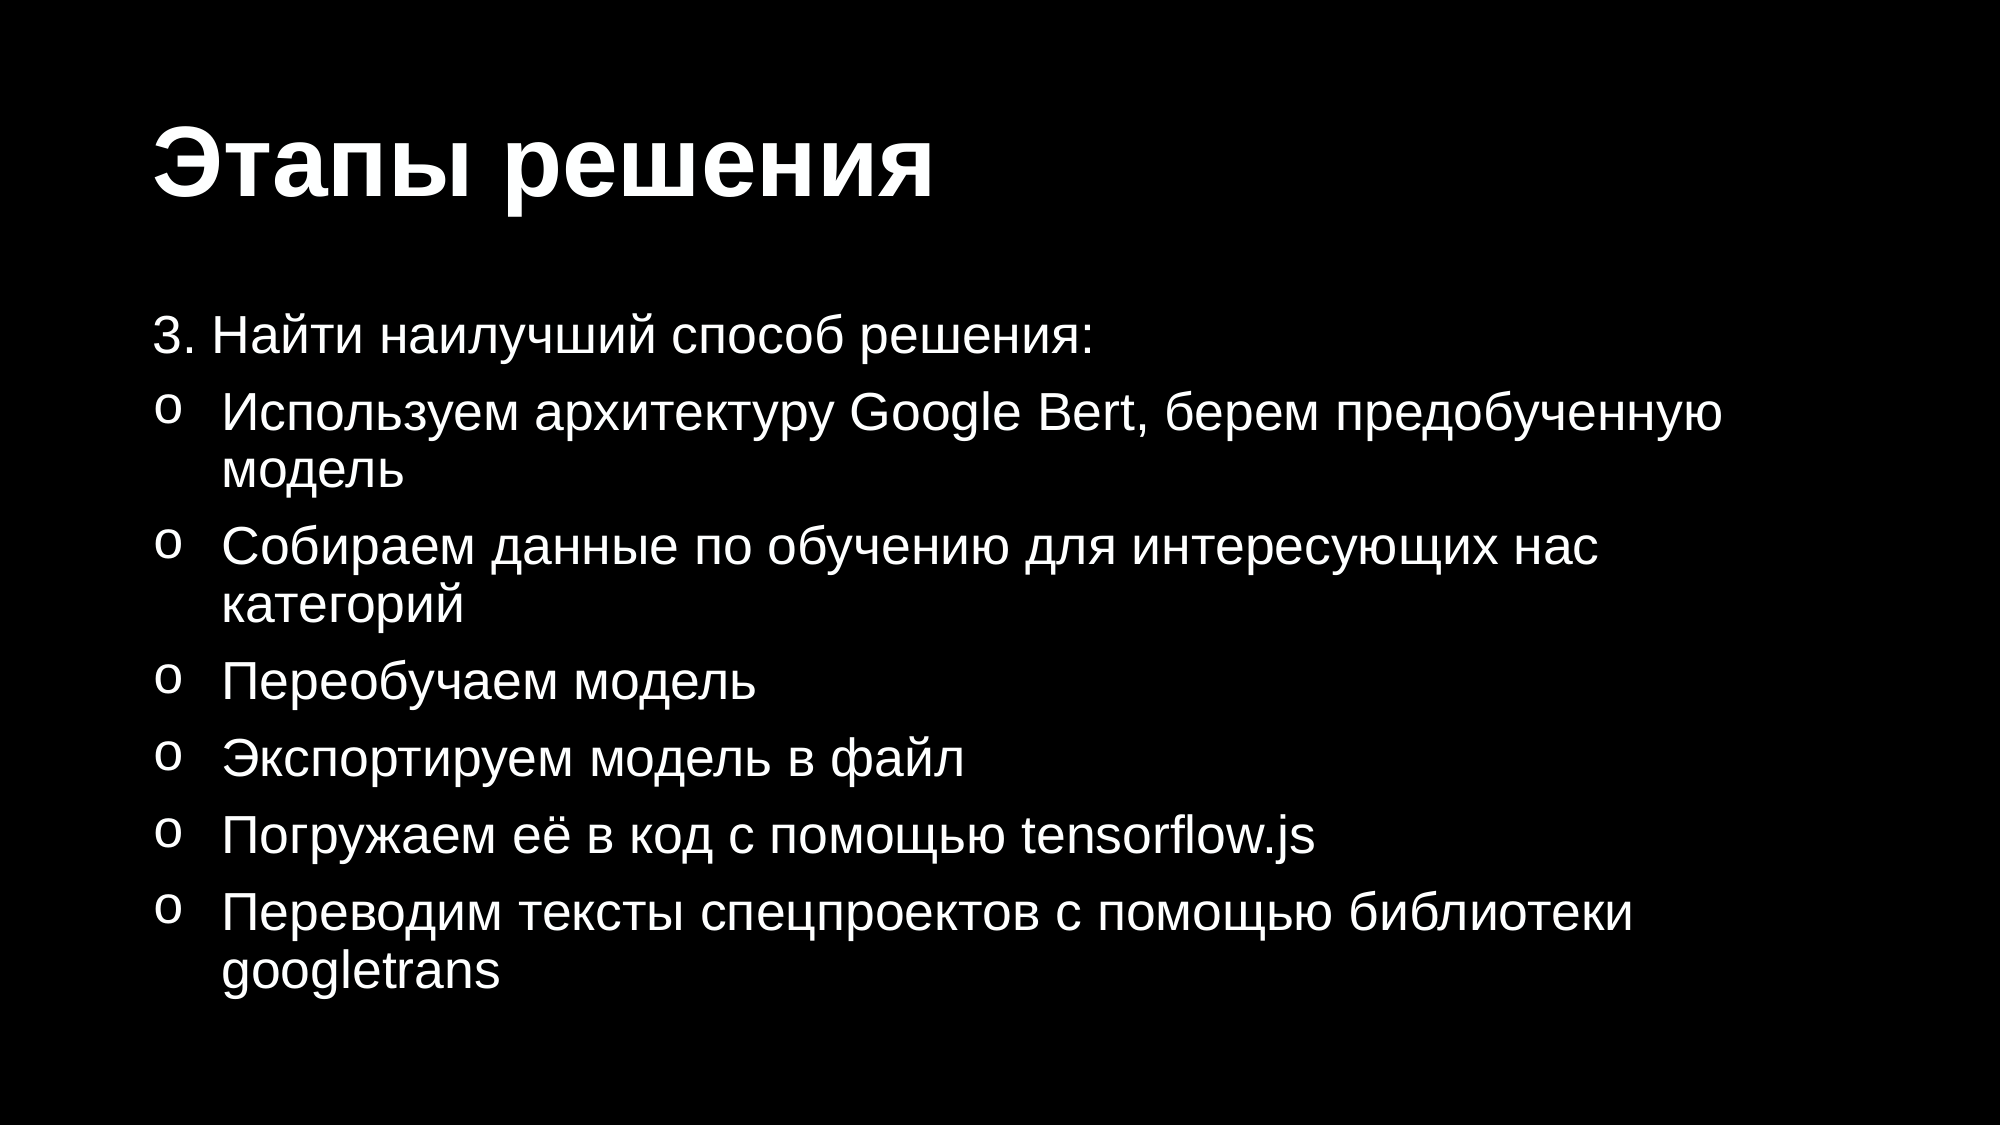

# Этапы решения
3. Найти наилучший способ решения:
Используем архитектуру Google Bert, берем предобученную модель
Собираем данные по обучению для интересующих нас категорий
Переобучаем модель
Экспортируем модель в файл
Погружаем её в код с помощью tensorflow.js
Переводим тексты спецпроектов с помощью библиотеки googletrans